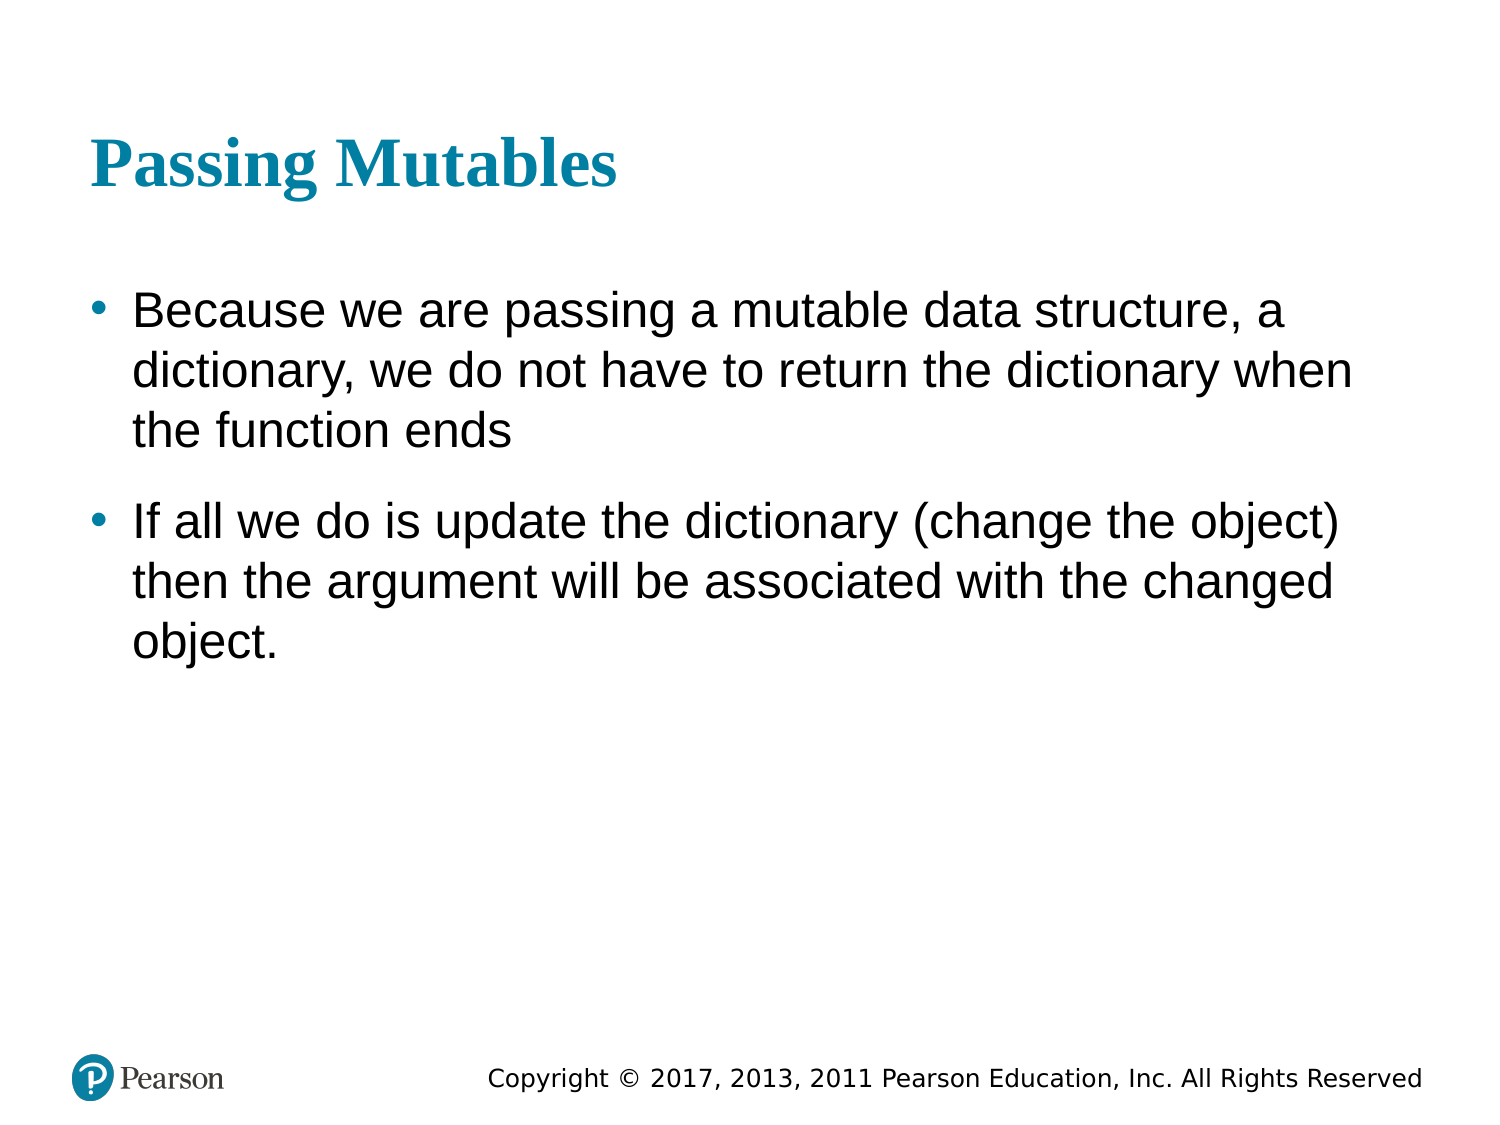

# Passing Mutables
Because we are passing a mutable data structure, a dictionary, we do not have to return the dictionary when the function ends
If all we do is update the dictionary (change the object) then the argument will be associated with the changed object.